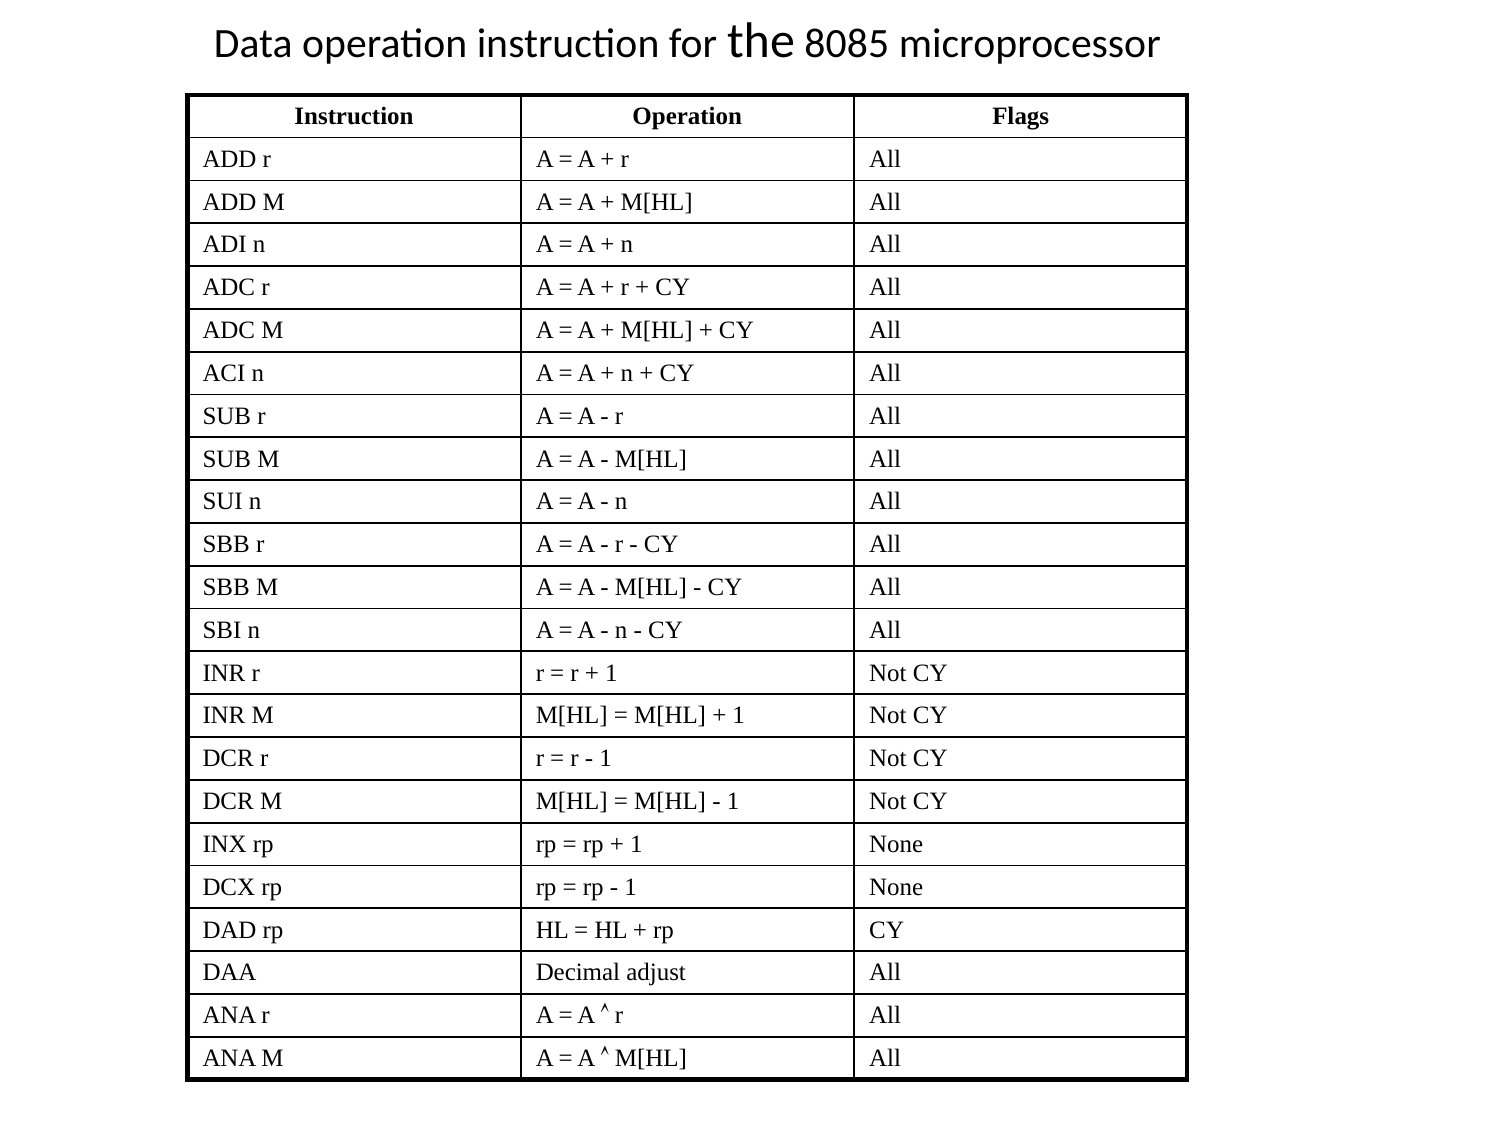

Data operation instruction for the 8085 microprocessor

| Instruction | Operation | Flags |
| --- | --- | --- |
| ADD r | A = A + r | All |
| ADD M | A = A + M[HL] | All |
| ADI n | A = A + n | All |
| ADC r | A = A + r + CY | All |
| ADC M | A = A + M[HL] + CY | All |
| ACI n | A = A + n + CY | All |
| SUB r | A = A - r | All |
| SUB M | A = A - M[HL] | All |
| SUI n | A = A - n | All |
| SBB r | A = A - r - CY | All |
| SBB M | A = A - M[HL] - CY | All |
| SBI n | A = A - n - CY | All |
| INR r | r = r + 1 | Not CY |
| INR M | M[HL] = M[HL] + 1 | Not CY |
| DCR r | r = r - 1 | Not CY |
| DCR M | M[HL] = M[HL] - 1 | Not CY |
| INX rp | rp = rp + 1 | None |
| DCX rp | rp = rp - 1 | None |
| DAD rp | HL = HL + rp | CY |
| DAA | Decimal adjust | All |
| ANA r | A = A ∧ r | All |
| ANA M | A = A ∧ M[HL] | All |